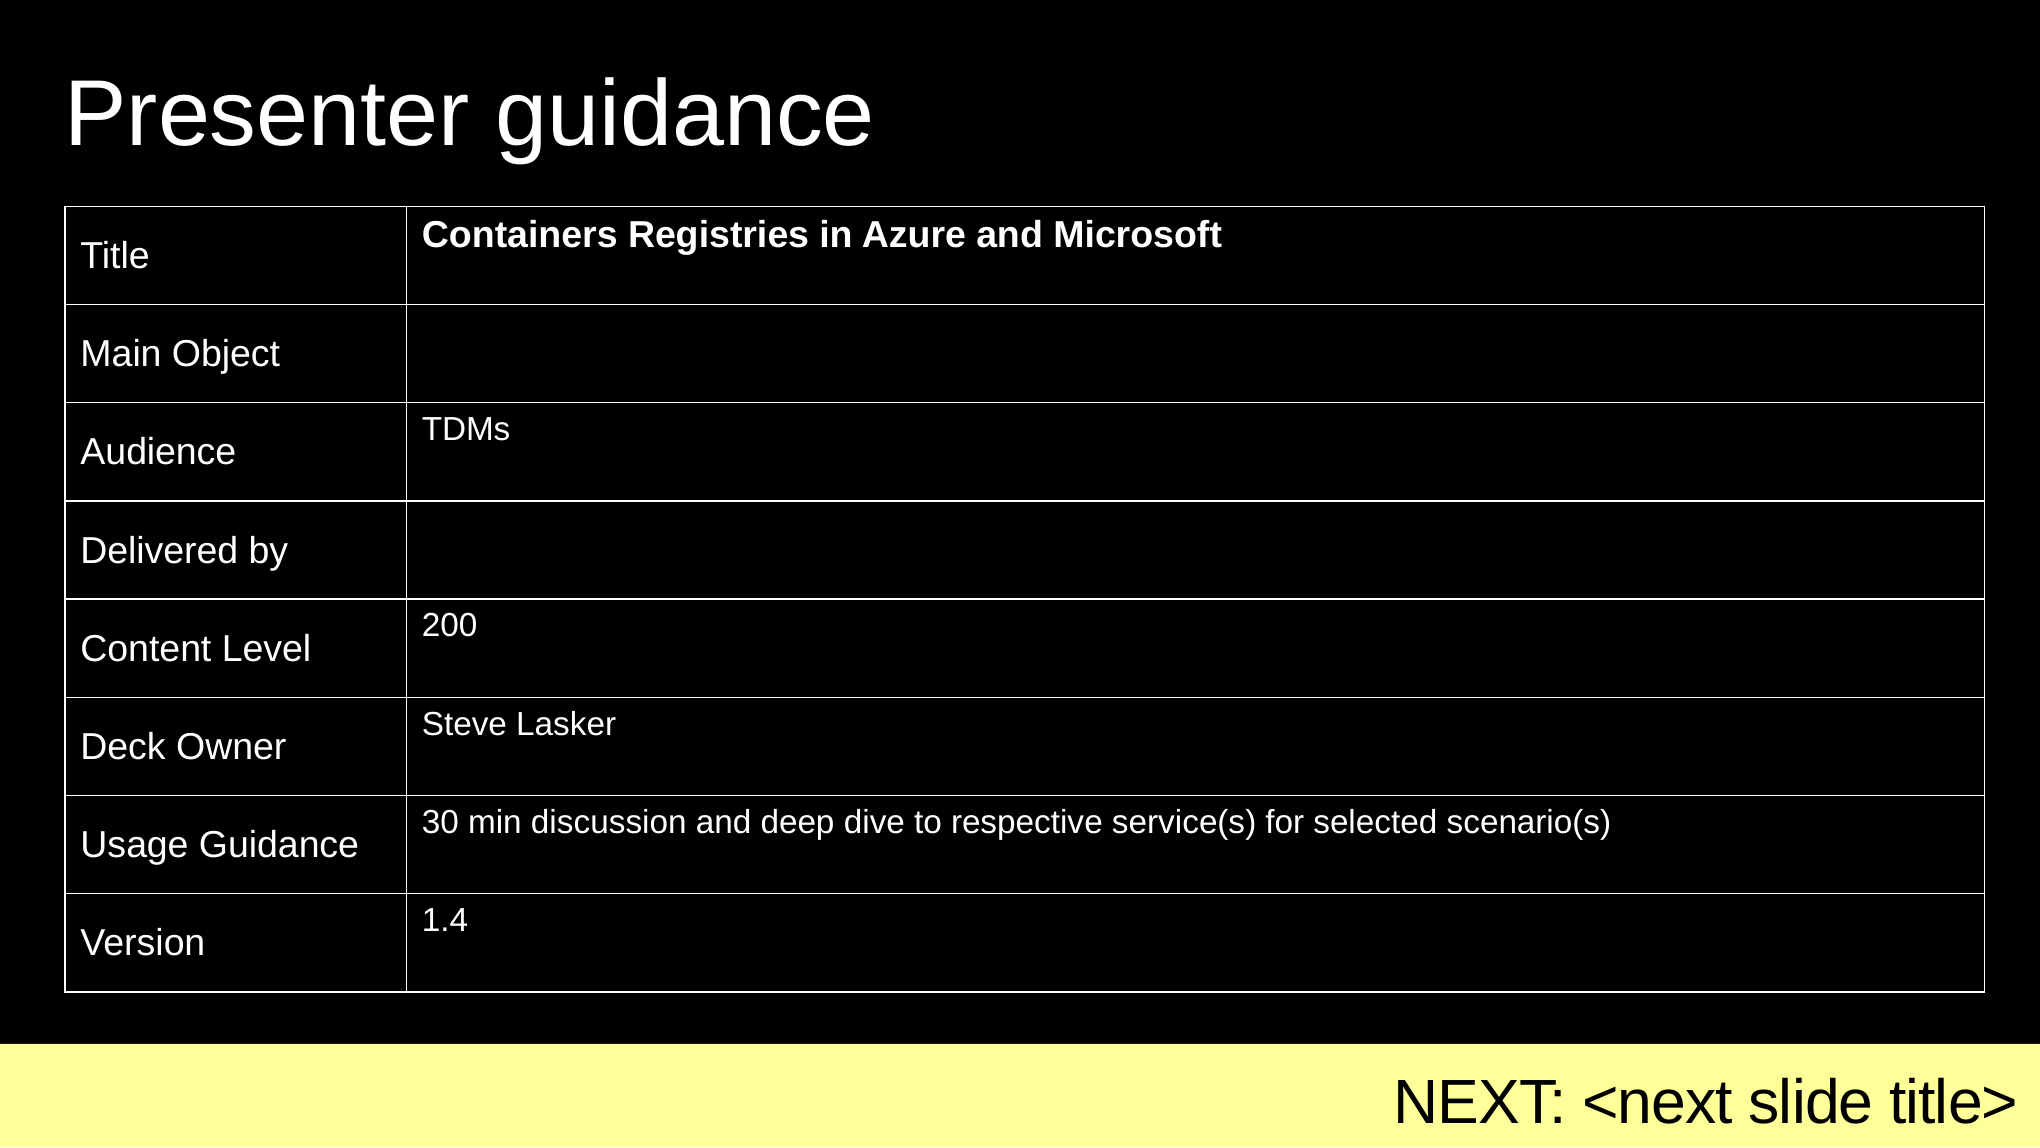

Presenter guidance
| Title | Containers Registries in Azure and Microsoft |
| --- | --- |
| Main Object |  |
| Audience | TDMs |
| Delivered by |  |
| Content Level | 200 |
| Deck Owner | Steve Lasker |
| Usage Guidance | 30 min discussion and deep dive to respective service(s) for selected scenario(s) |
| Version | 1.4 |
NEXT: <next slide title>